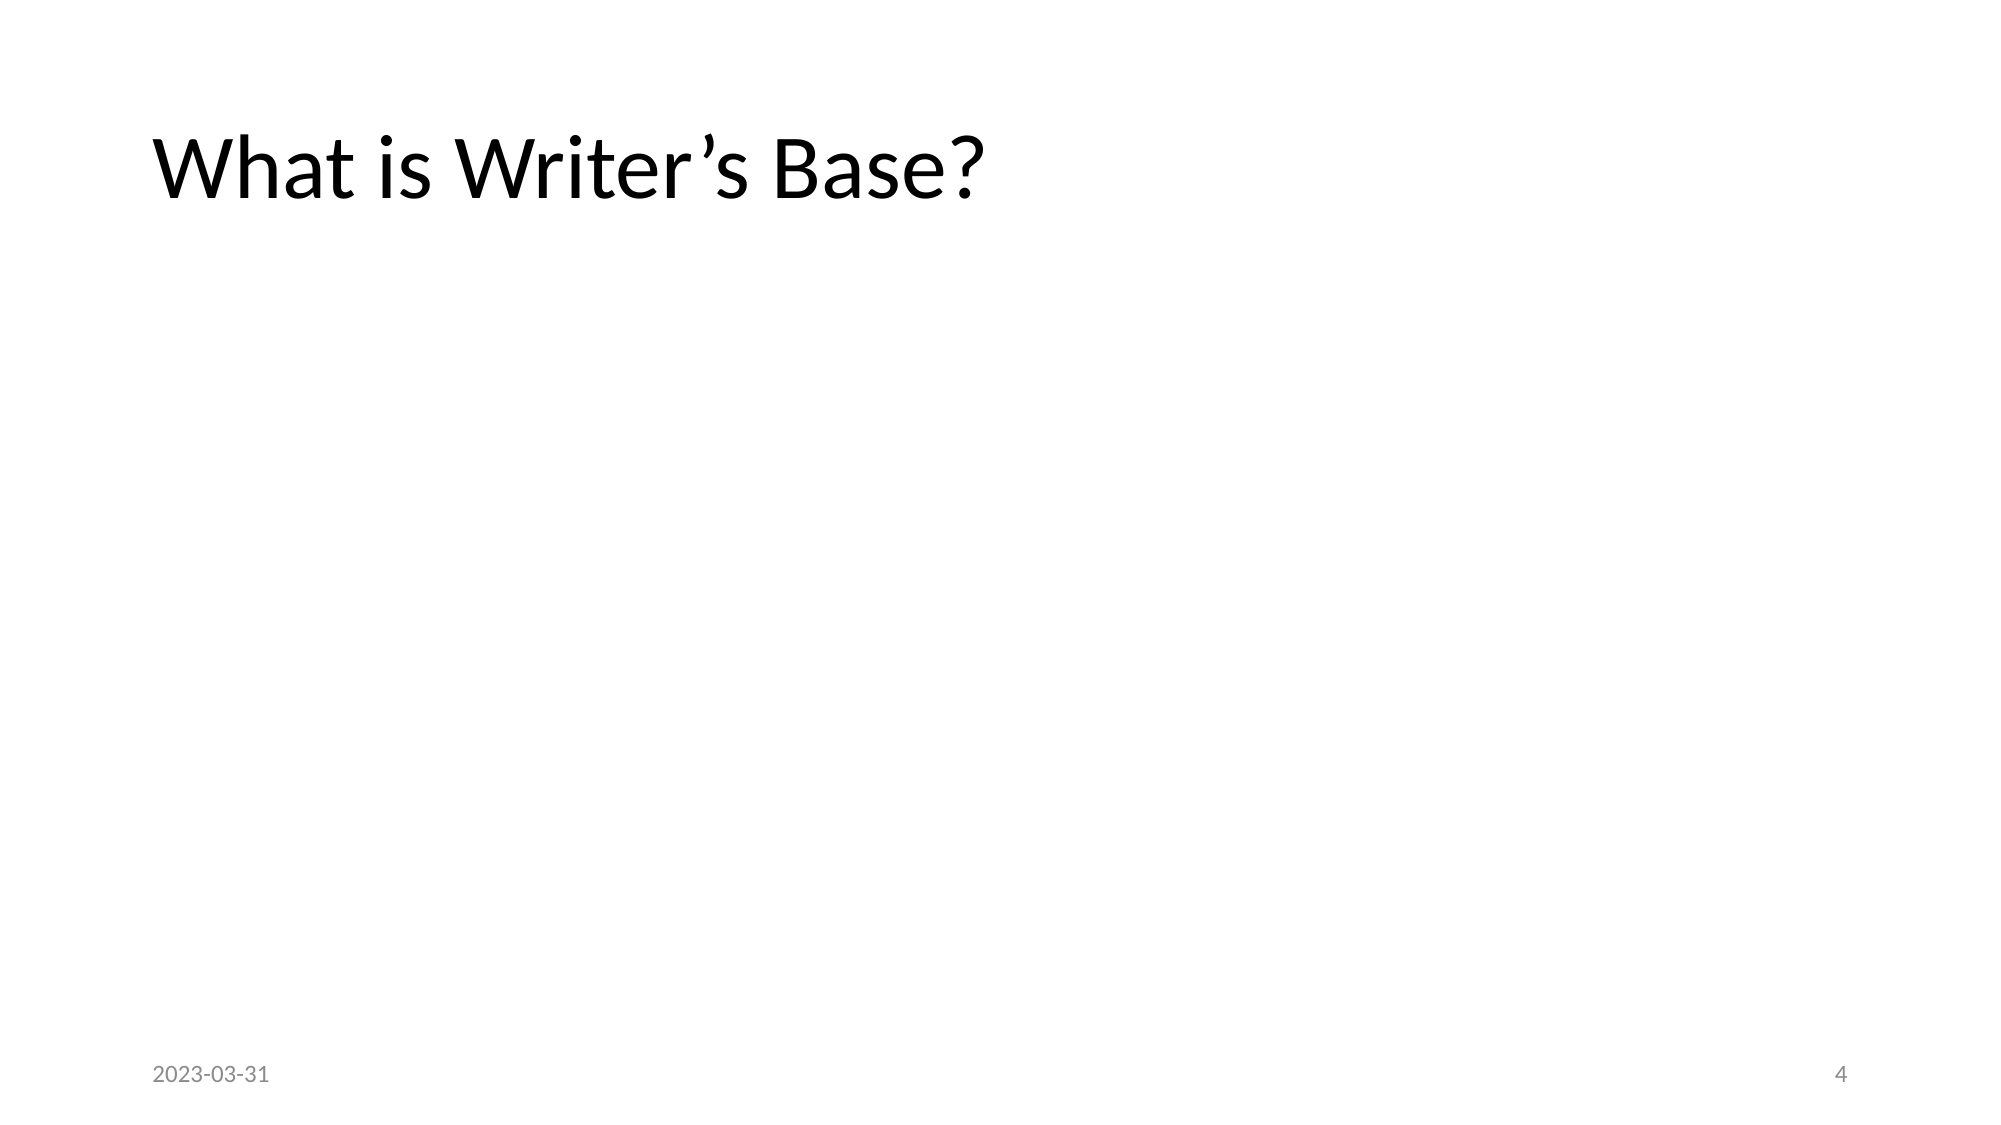

# What is Writer’s Base?
2023-03-31

4